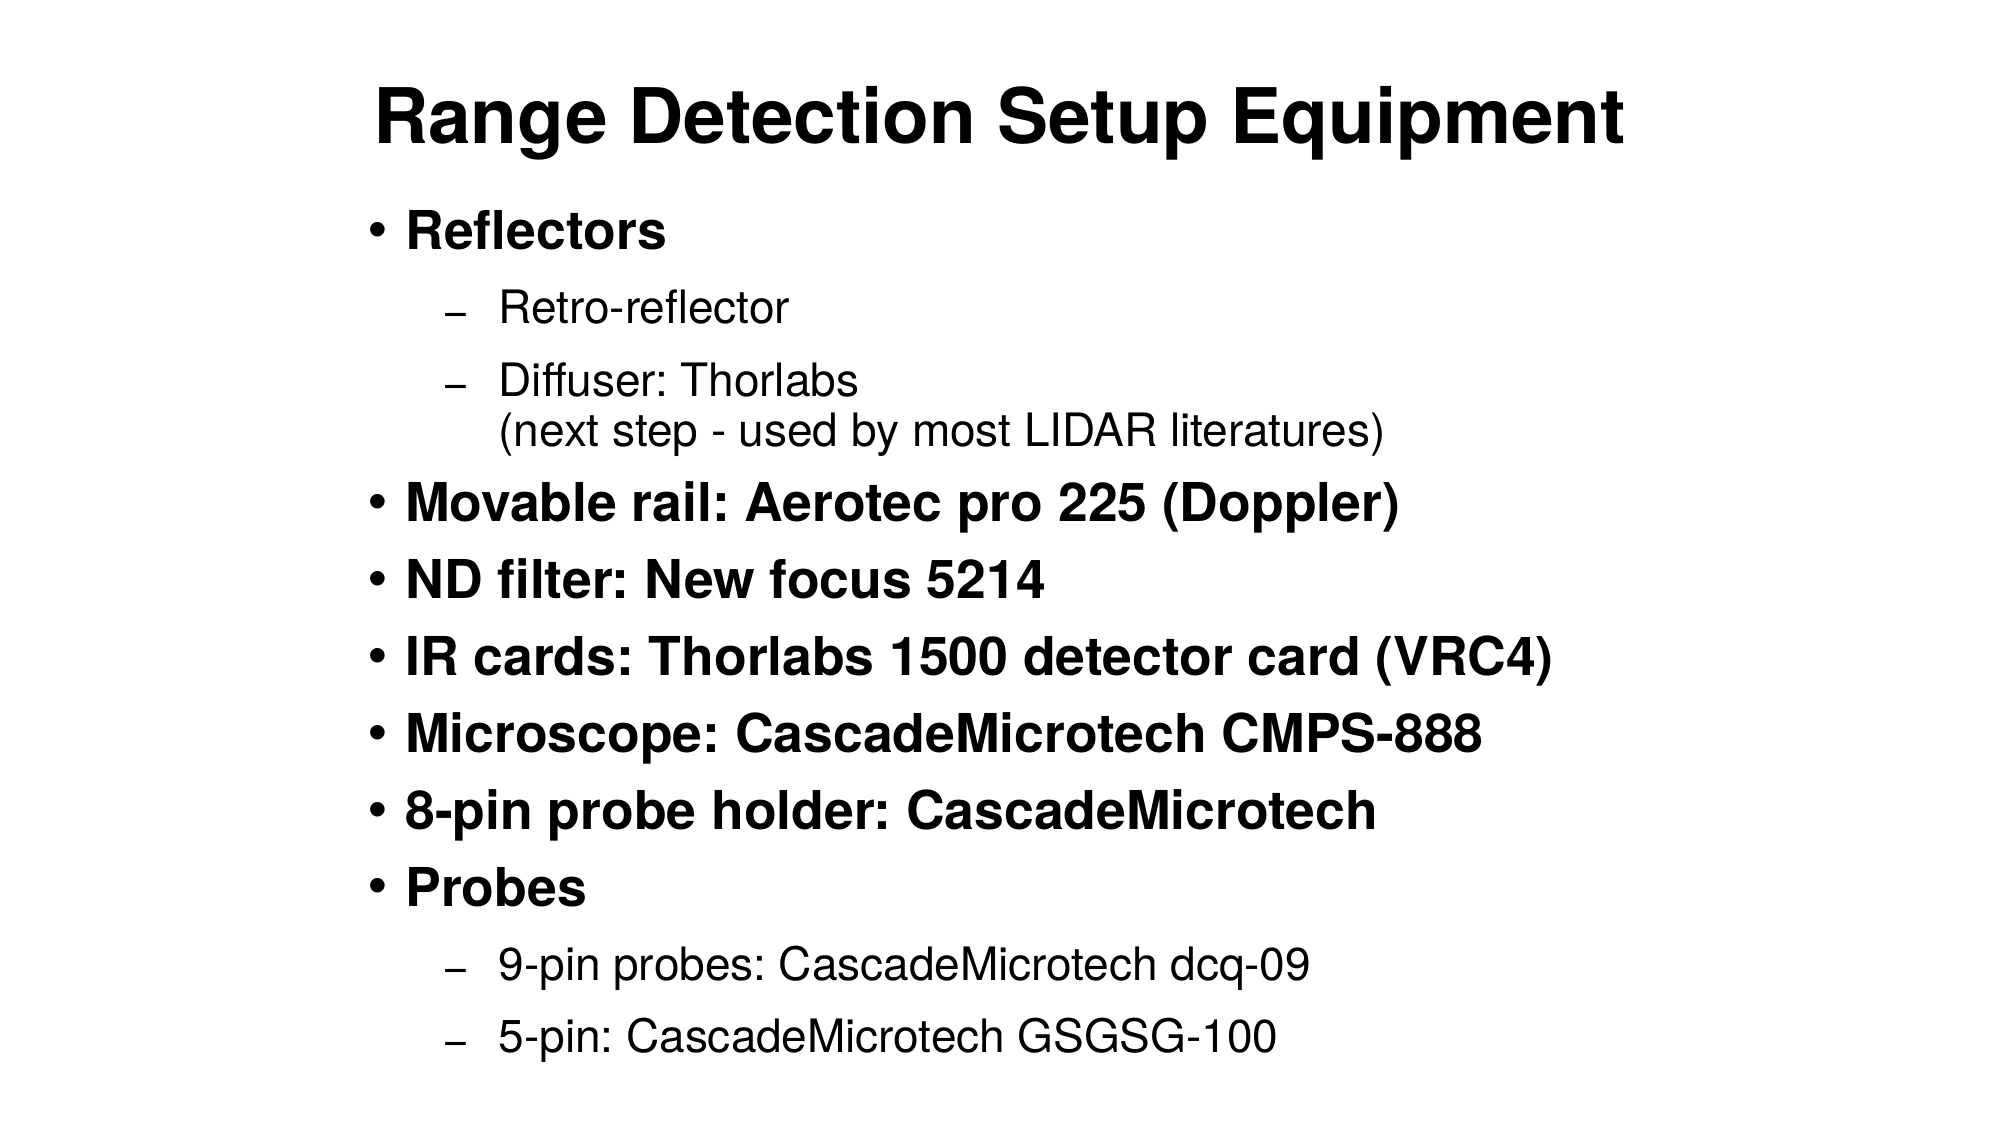

# Range Detection Setup Equipment
Reflectors
Retro-reflector
Diffuser: Thorlabs
(next step - used by most LIDAR literatures)
Movable rail: Aerotec pro 225 (Doppler)
ND filter: New focus 5214
IR cards: Thorlabs 1500 detector card (VRC4)
Microscope: CascadeMicrotech CMPS-888
8-pin probe holder: CascadeMicrotech
Probes
9-pin probes: CascadeMicrotech dcq-09
5-pin: CascadeMicrotech GSGSG-100